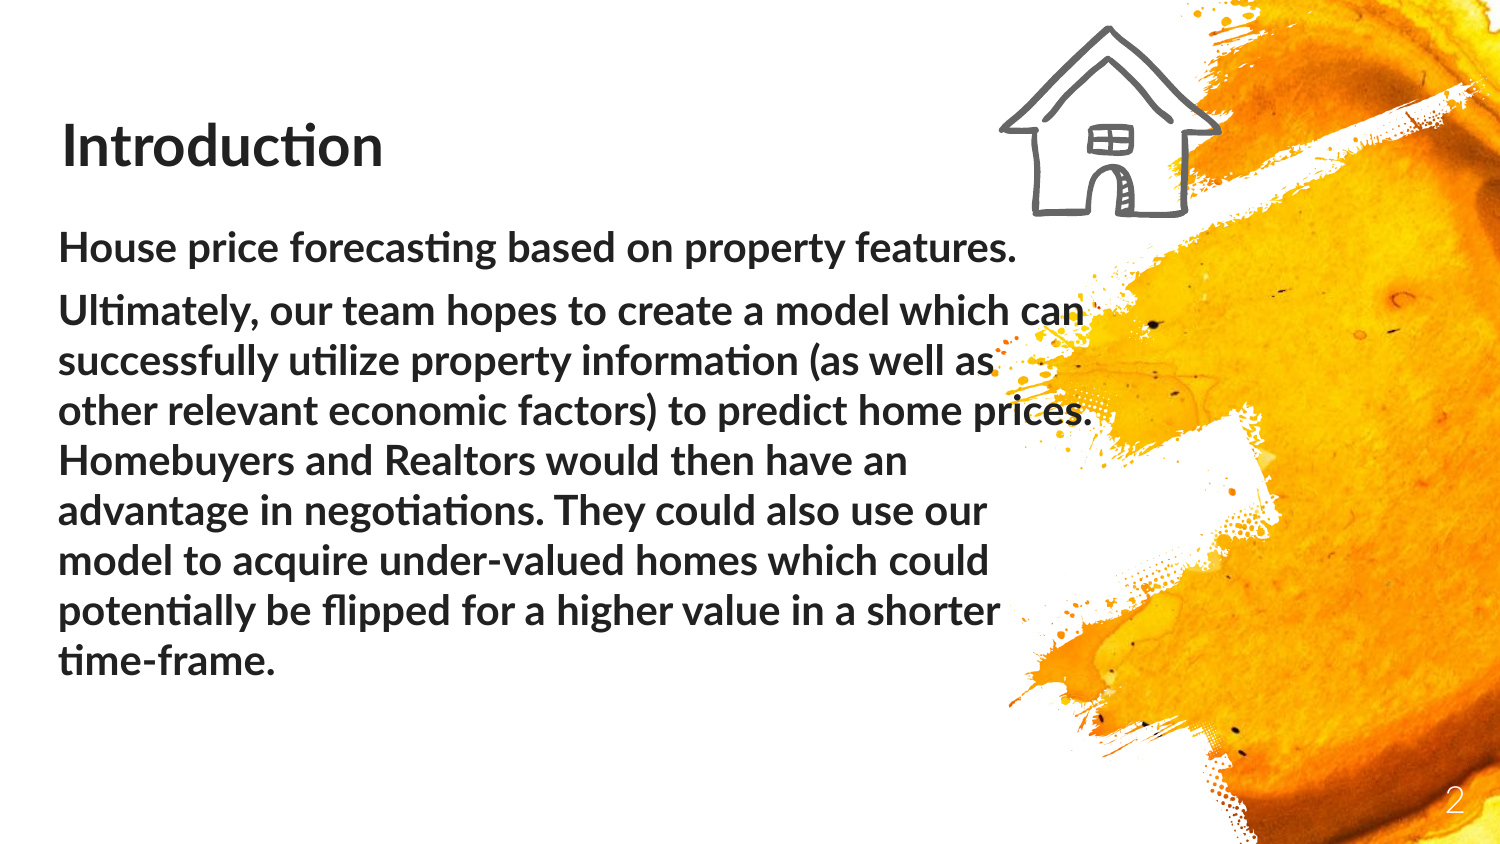

# Introduction
House price forecasting based on property features.
Ultimately, our team hopes to create a model which can successfully utilize property information (as well as other relevant economic factors) to predict home prices. Homebuyers and Realtors would then have an advantage in negotiations. They could also use our model to acquire under-valued homes which could potentially be flipped for a higher value in a shorter time-frame.

2